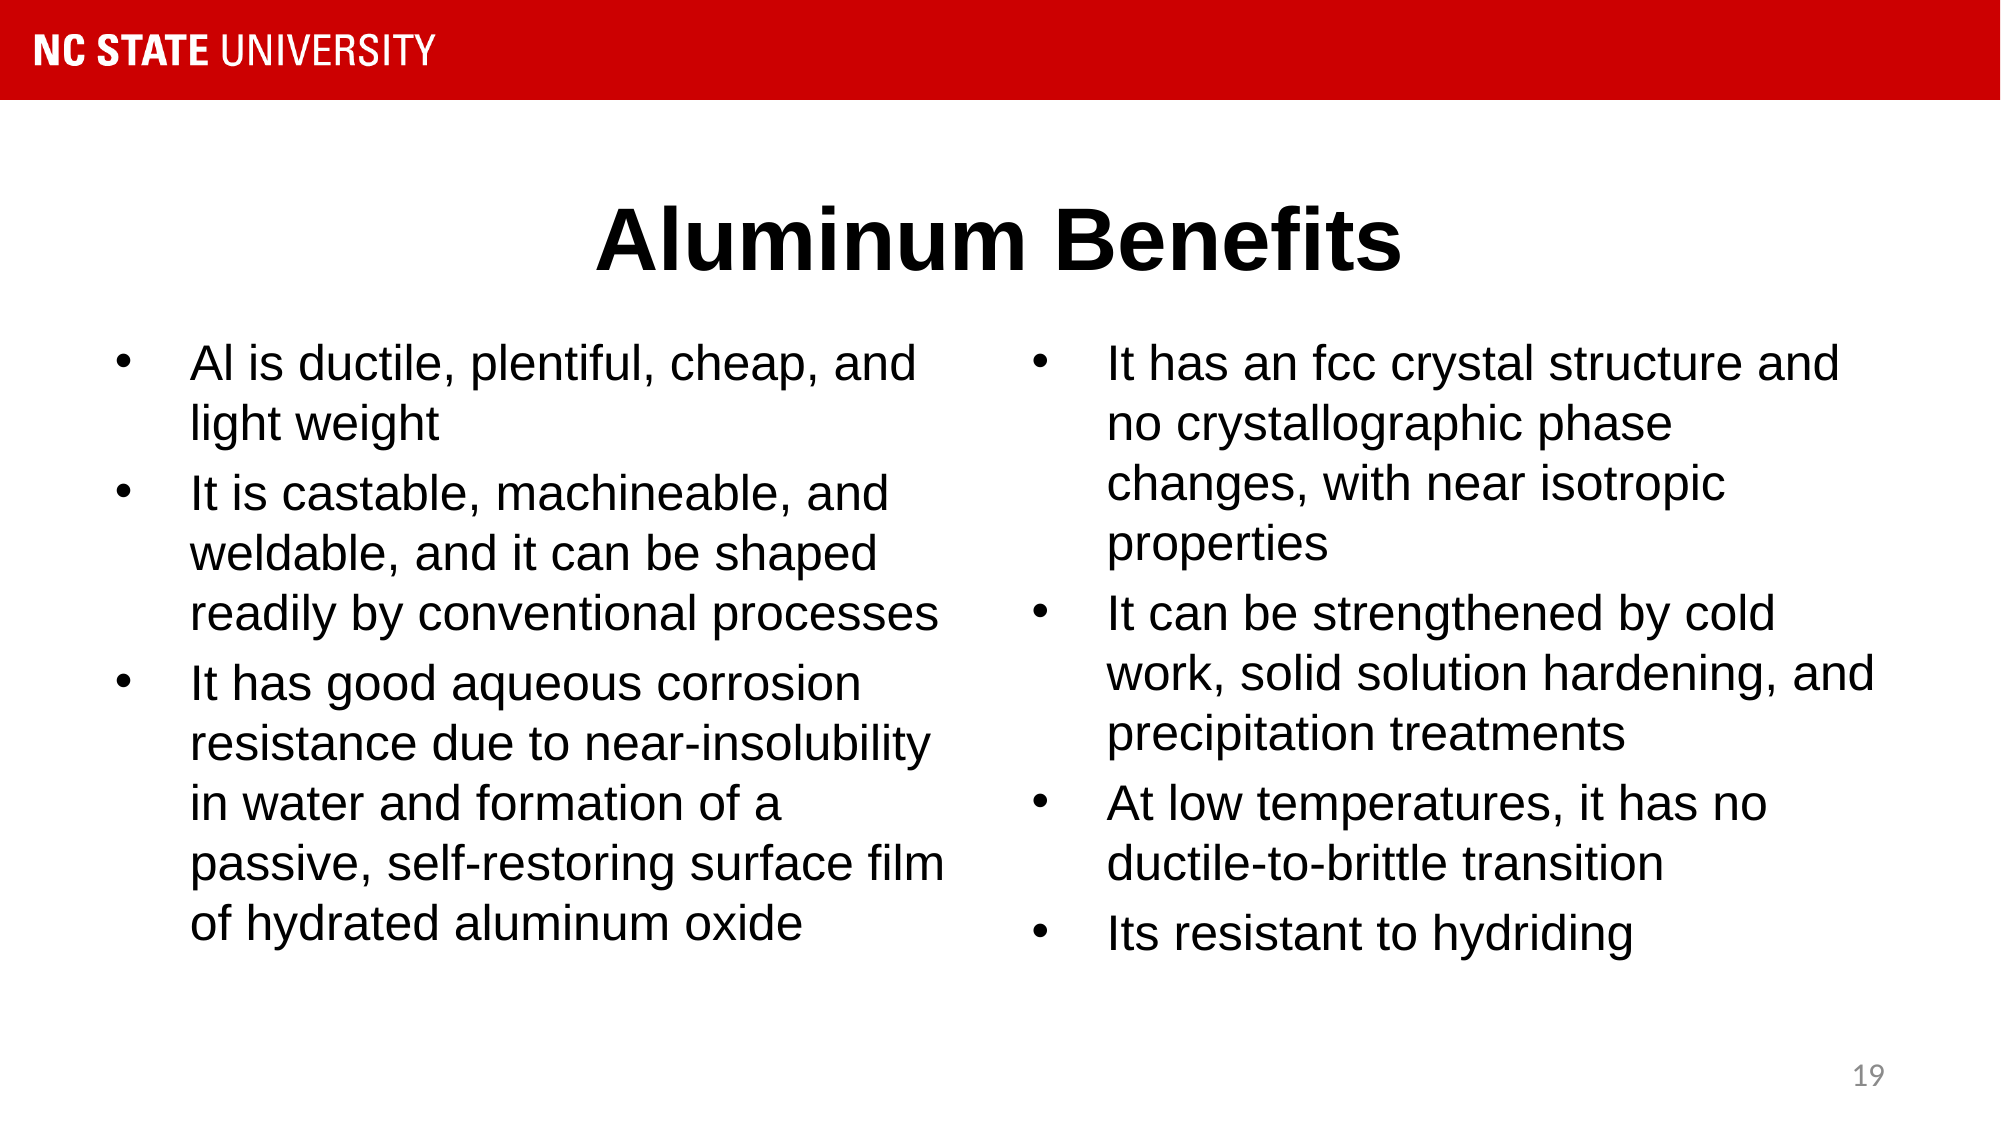

# Aluminum Benefits
Al is ductile, plentiful, cheap, and light weight
It is castable, machineable, and weldable, and it can be shaped readily by conventional processes
It has good aqueous corrosion resistance due to near-insolubility in water and formation of a passive, self-restoring surface film of hydrated aluminum oxide

It has an fcc crystal structure and no crystallographic phase changes, with near isotropic properties
It can be strengthened by cold work, solid solution hardening, and precipitation treatments
At low temperatures, it has no ductile-to-brittle transition
Its resistant to hydriding

19